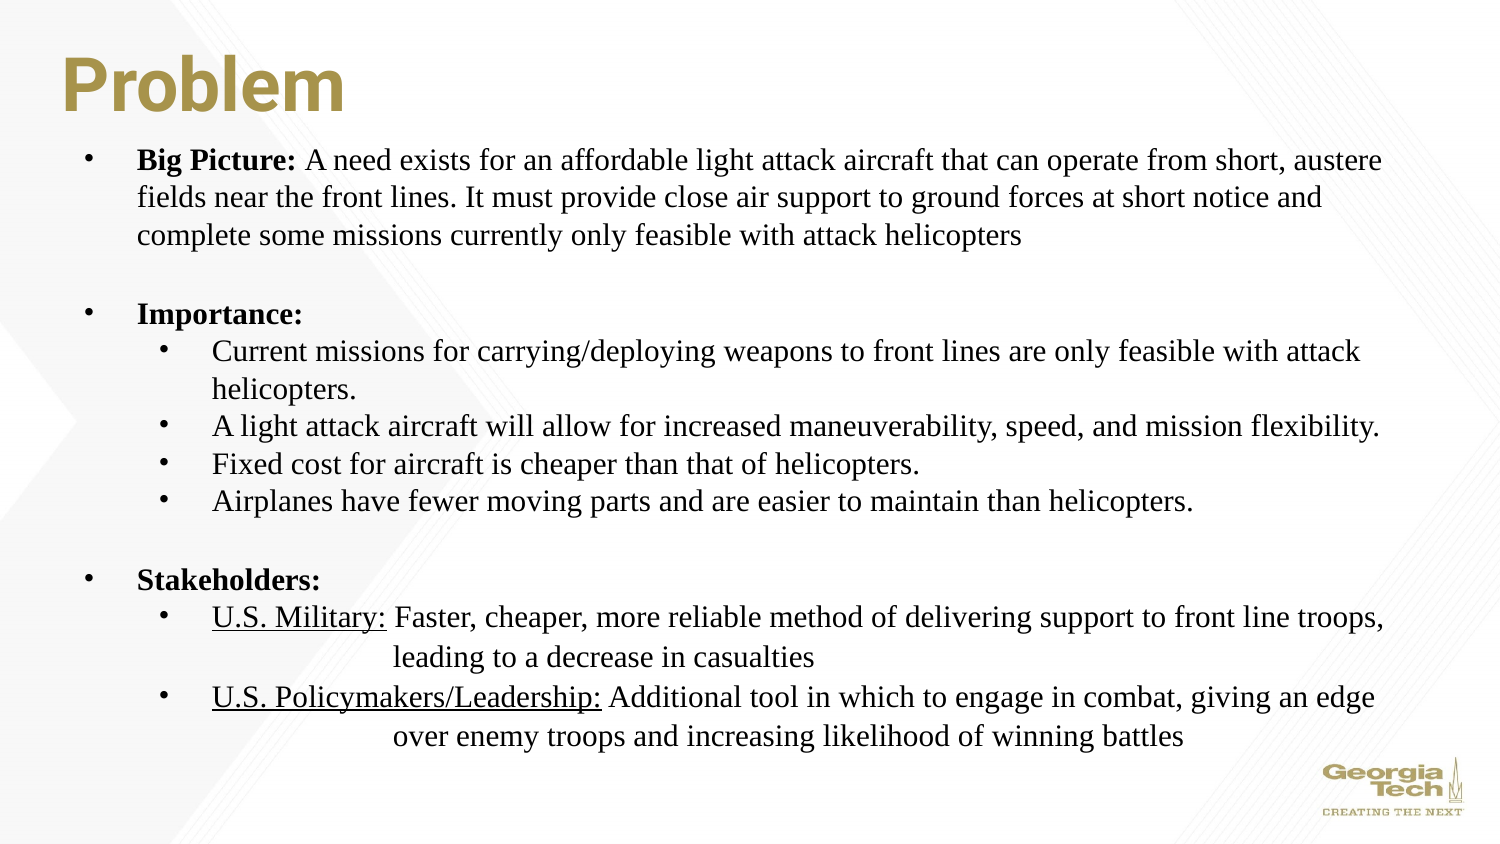

# Problem
Big Picture: A need exists for an affordable light attack aircraft that can operate from short, austere fields near the front lines. It must provide close air support to ground forces at short notice and complete some missions currently only feasible with attack helicopters

Importance:
Current missions for carrying/deploying weapons to front lines are only feasible with attack helicopters.
A light attack aircraft will allow for increased maneuverability, speed, and mission flexibility.
Fixed cost for aircraft is cheaper than that of helicopters.
Airplanes have fewer moving parts and are easier to maintain than helicopters.

Stakeholders:
U.S. Military: Faster, cheaper, more reliable method of delivering support to front line troops,
    leading to a decrease in casualties
U.S. Policymakers/Leadership: Additional tool in which to engage in combat, giving an edge
    over enemy troops and increasing likelihood of winning battles